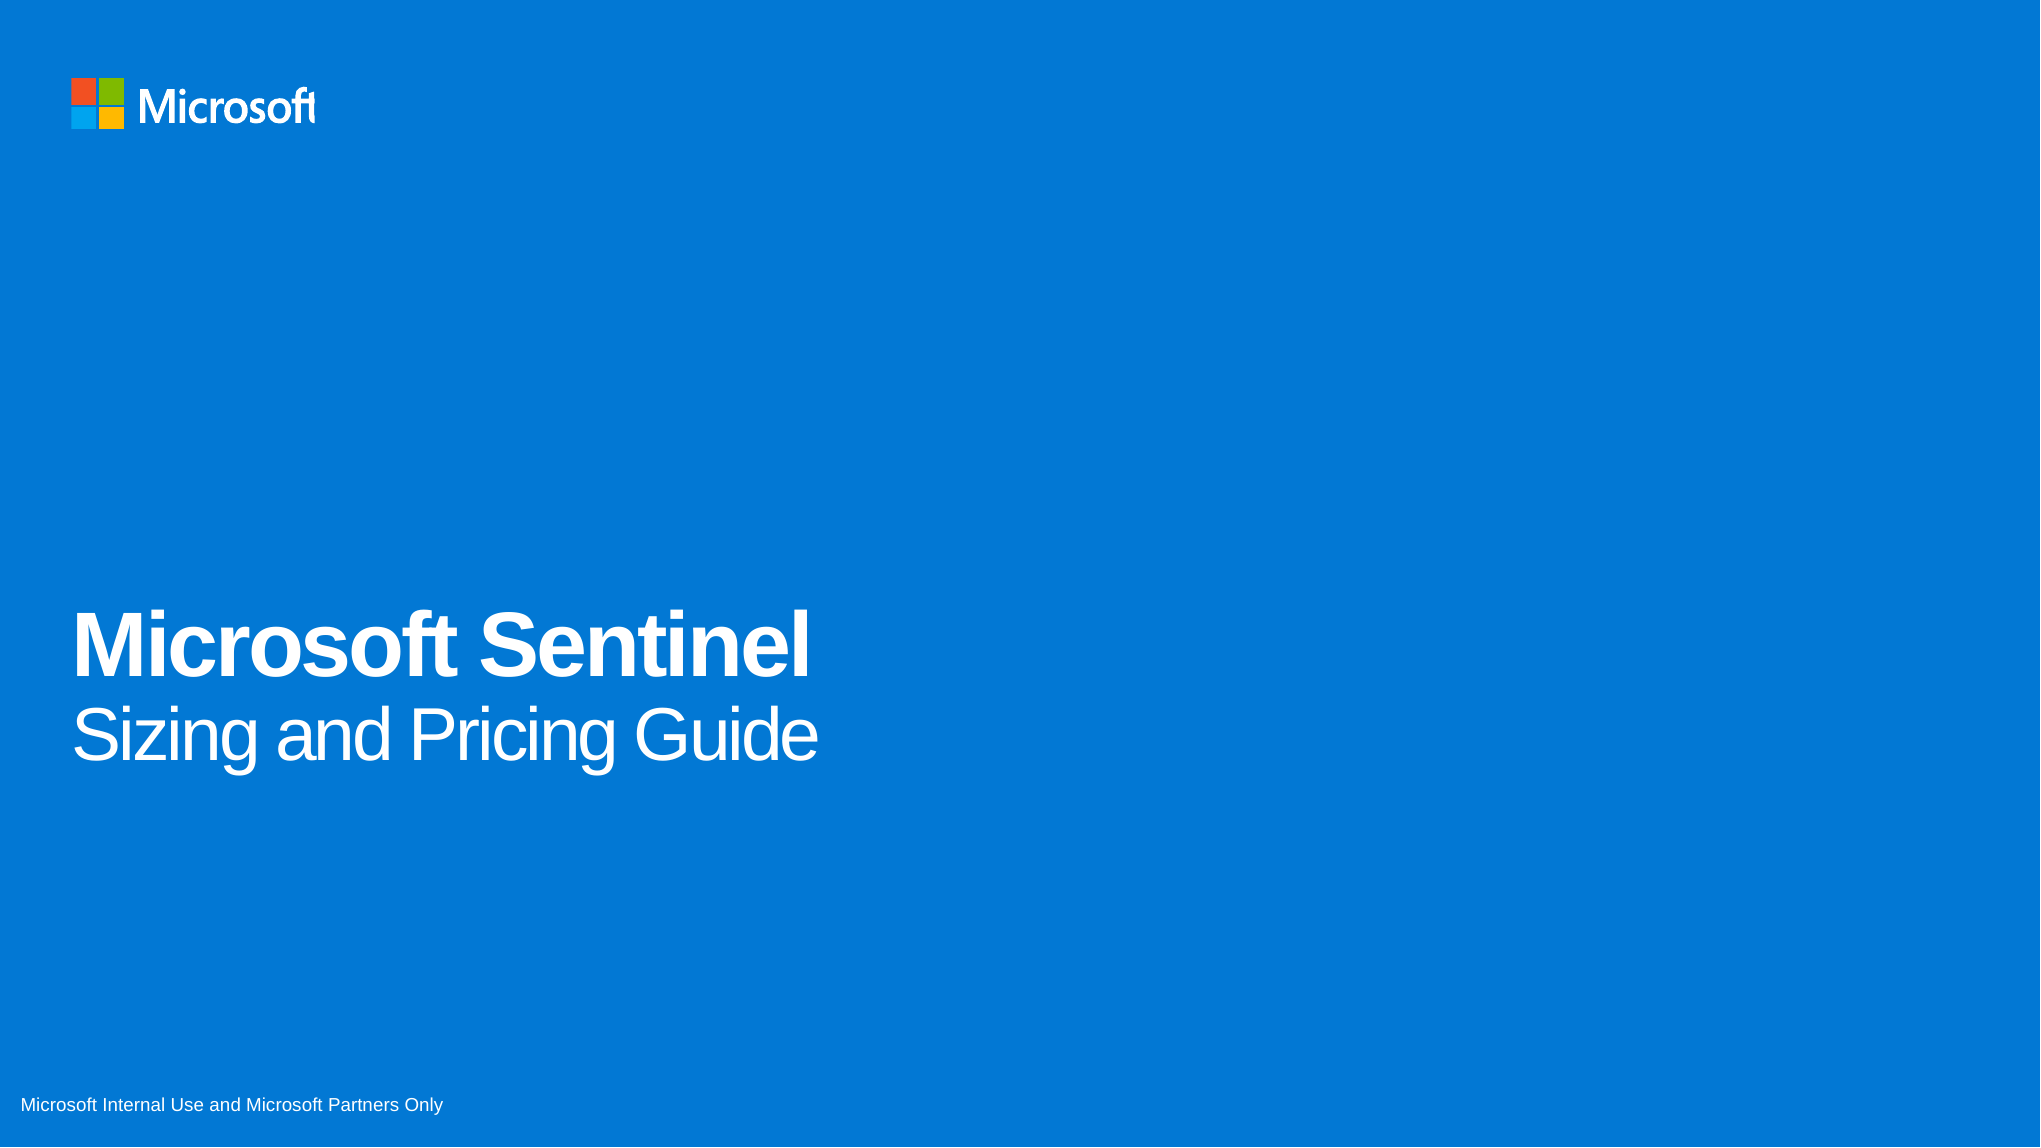

# Microsoft Sentinel Sizing and Pricing Guide
Microsoft Internal Use and Microsoft Partners Only